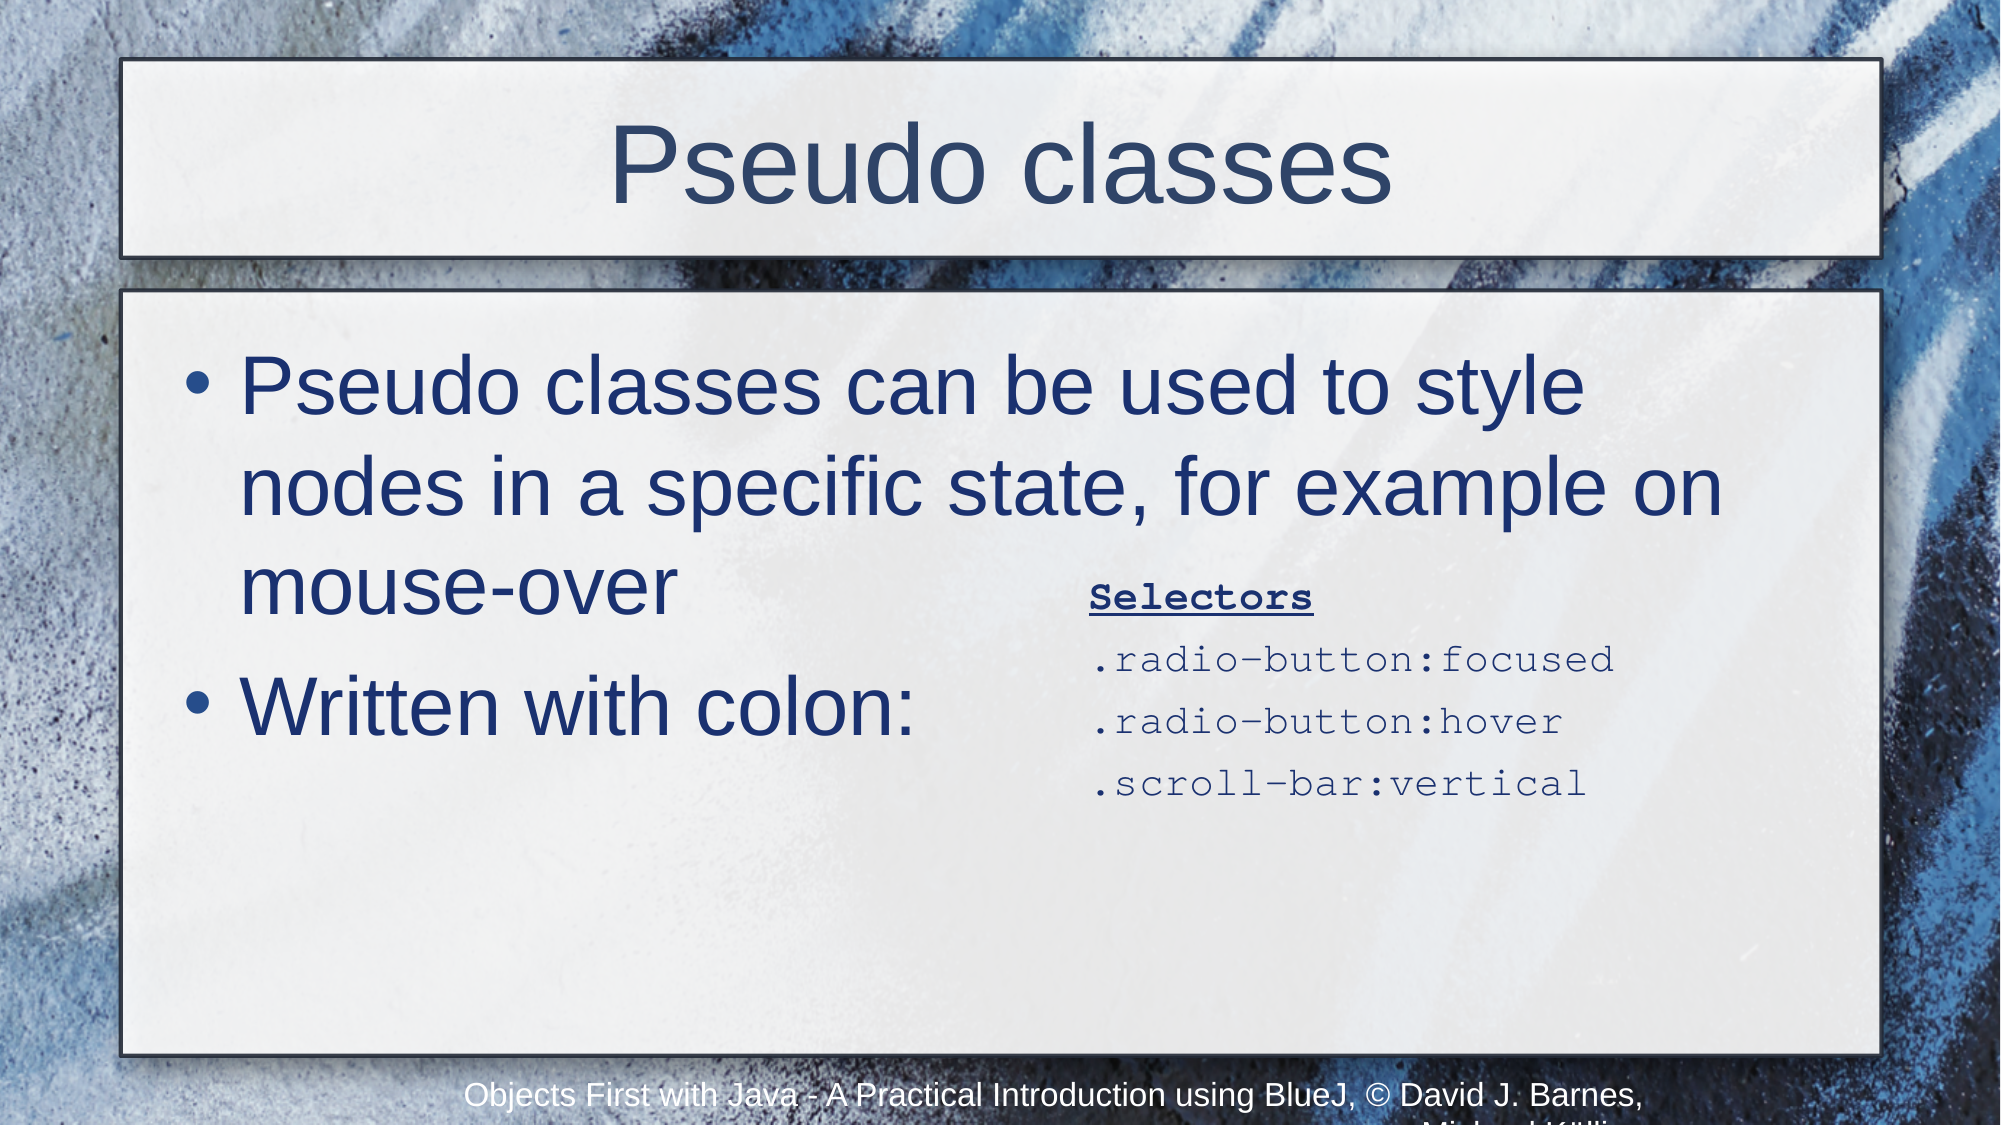

# Pseudo classes
Pseudo classes can be used to style nodes in a specific state, for example on mouse-over
Written with colon:
Selectors
.radio-button:focused
.radio-button:hover
.scroll-bar:vertical